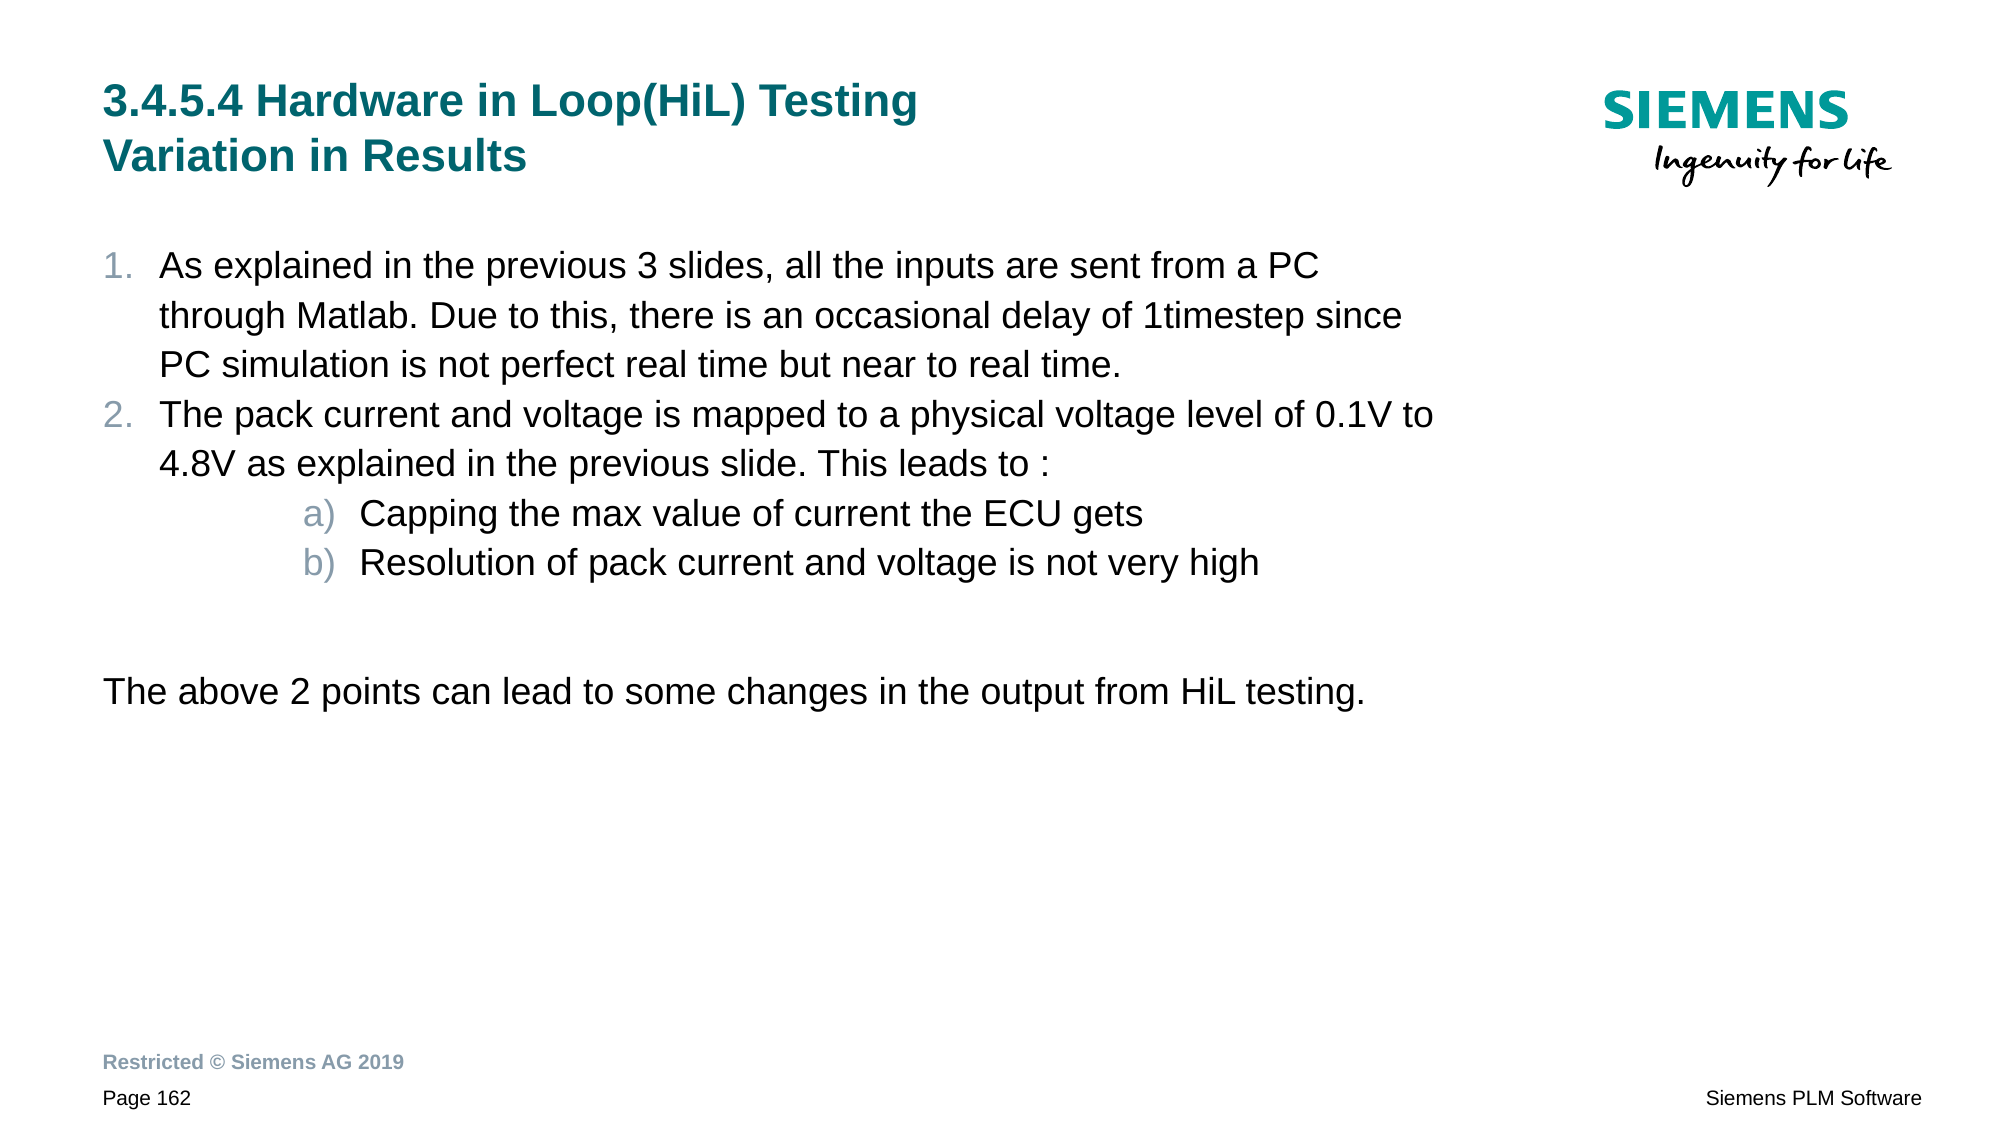

# 3.4.5.4 Hardware in Loop(HiL) Testing Variation in Results
As explained in the previous 3 slides, all the inputs are sent from a PC through Matlab. Due to this, there is an occasional delay of 1timestep since PC simulation is not perfect real time but near to real time.
The pack current and voltage is mapped to a physical voltage level of 0.1V to 4.8V as explained in the previous slide. This leads to :
Capping the max value of current the ECU gets
Resolution of pack current and voltage is not very high

The above 2 points can lead to some changes in the output from HiL testing.